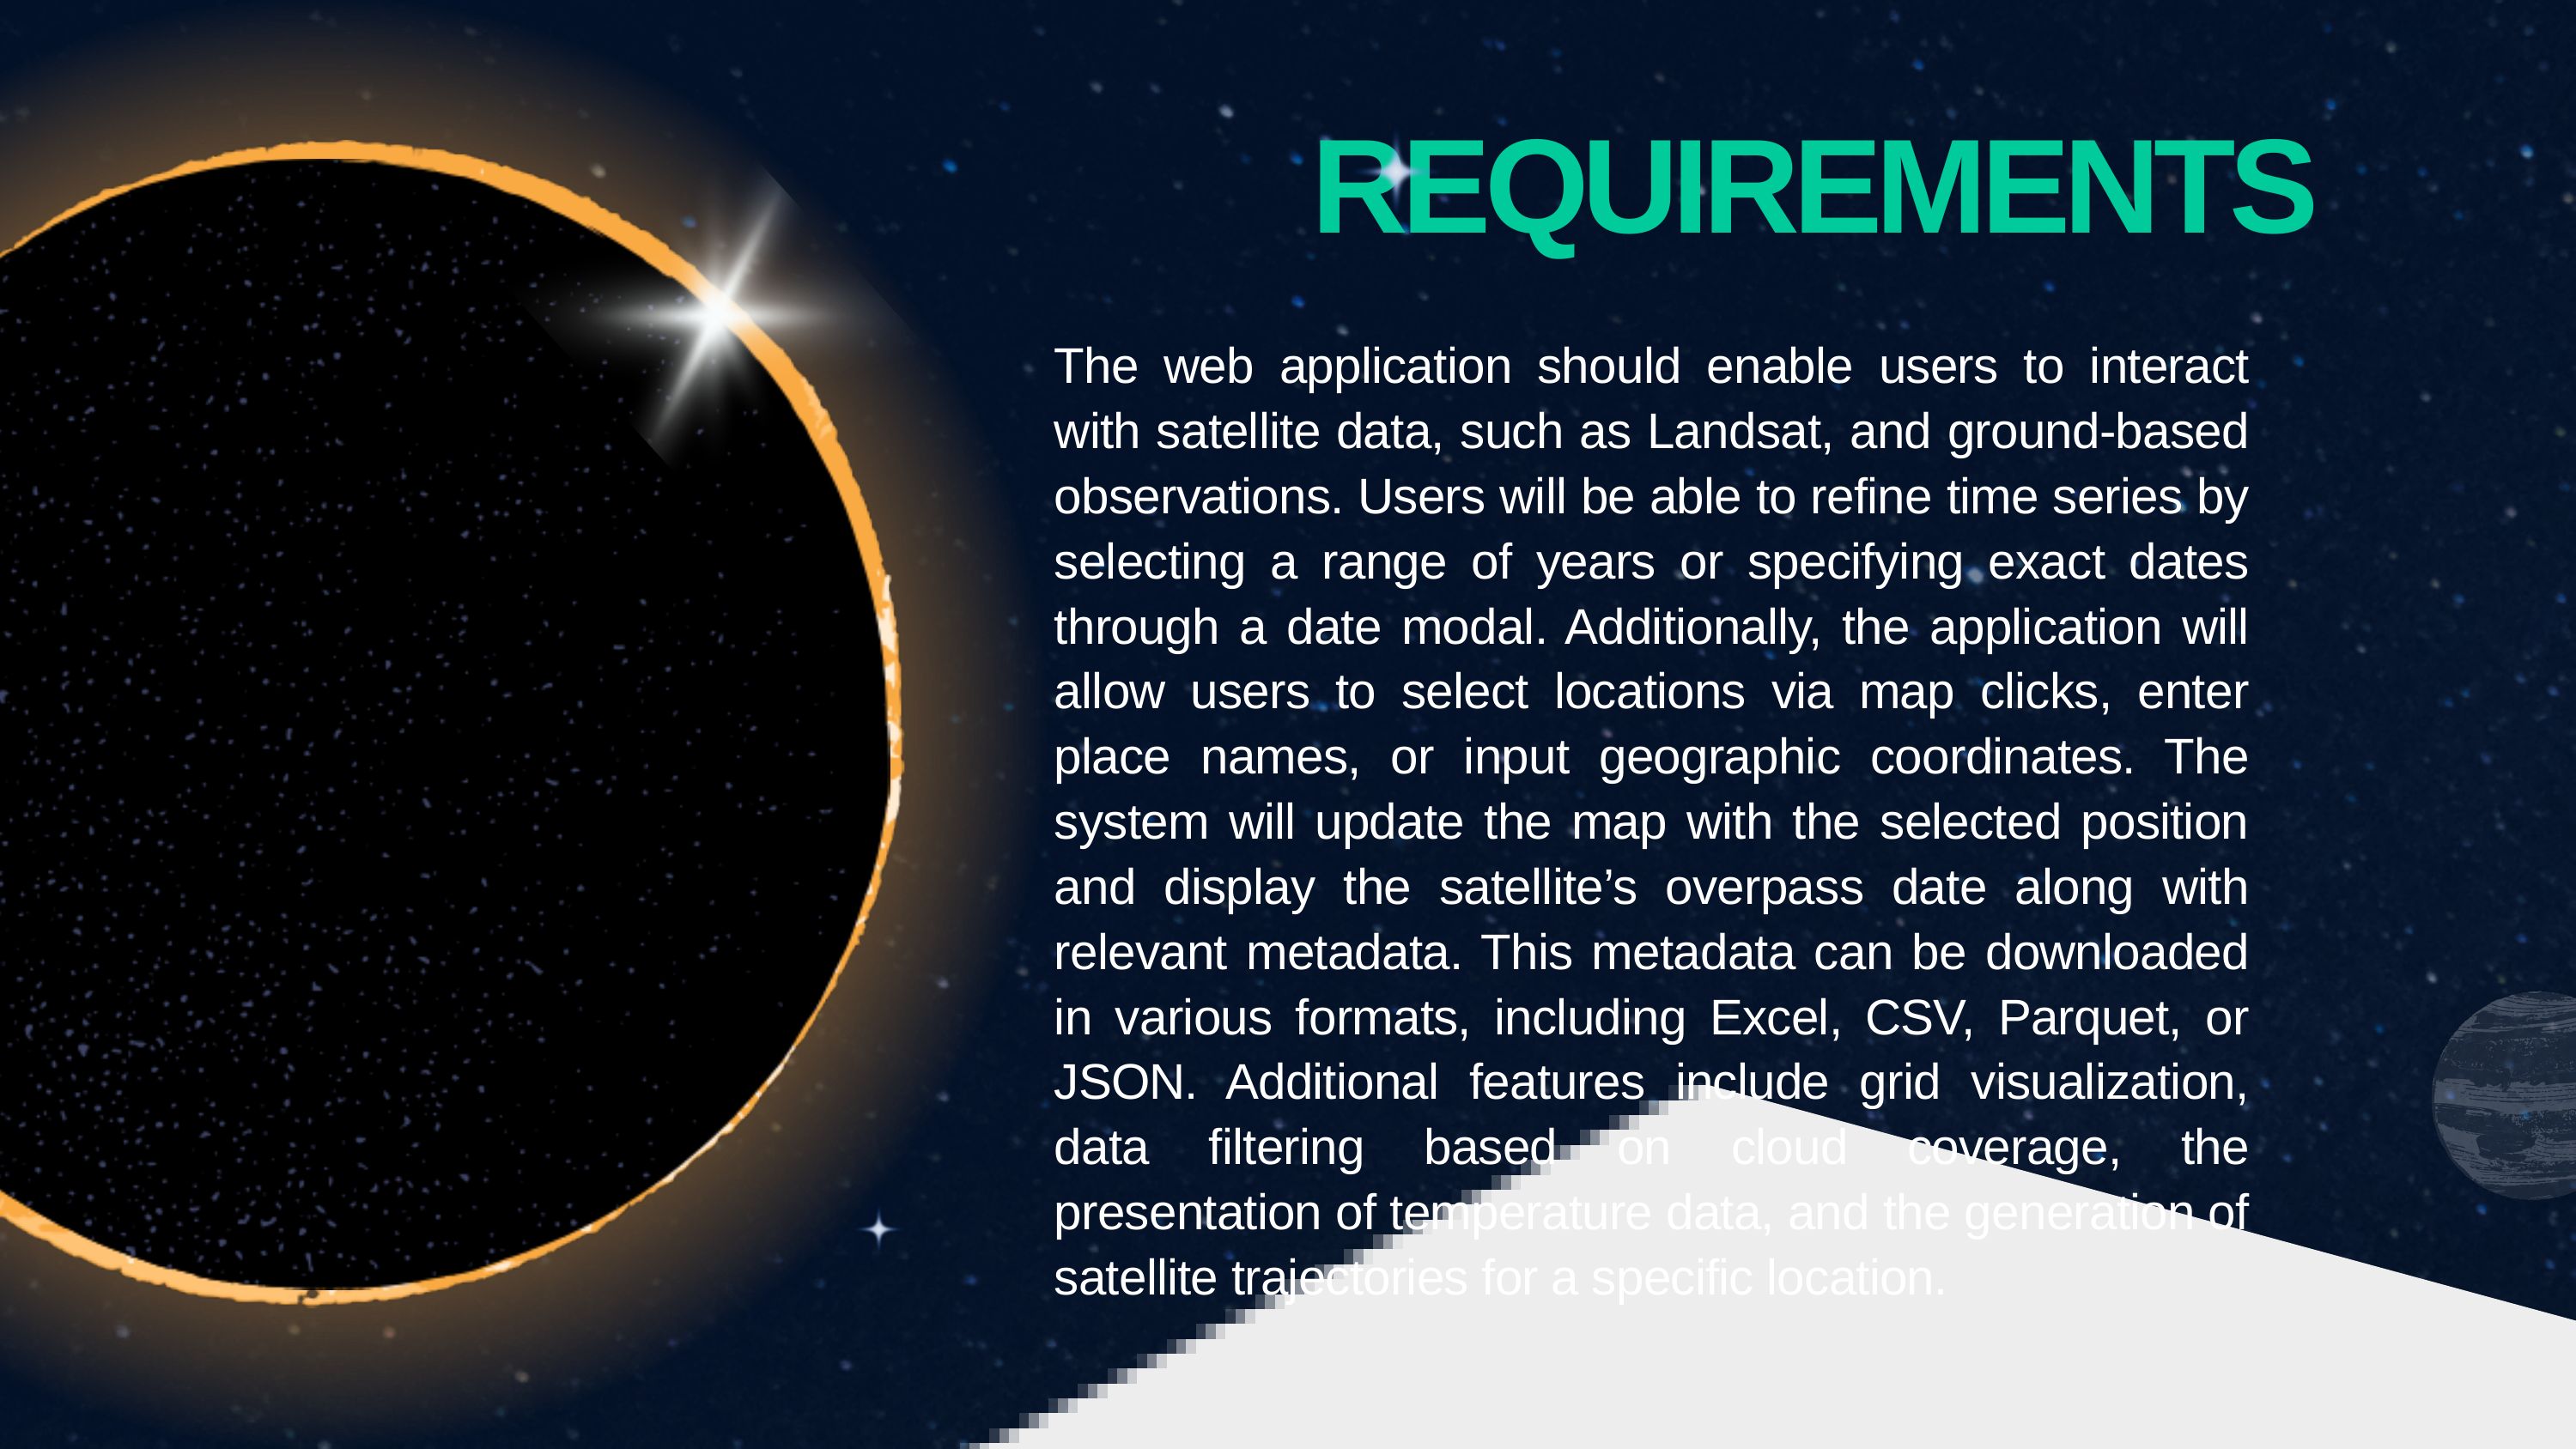

REQUIREMENTS
The web application should enable users to interact with satellite data, such as Landsat, and ground-based observations. Users will be able to refine time series by selecting a range of years or specifying exact dates through a date modal. Additionally, the application will allow users to select locations via map clicks, enter place names, or input geographic coordinates. The system will update the map with the selected position and display the satellite’s overpass date along with relevant metadata. This metadata can be downloaded in various formats, including Excel, CSV, Parquet, or JSON. Additional features include grid visualization, data filtering based on cloud coverage, the presentation of temperature data, and the generation of satellite trajectories for a specific location.